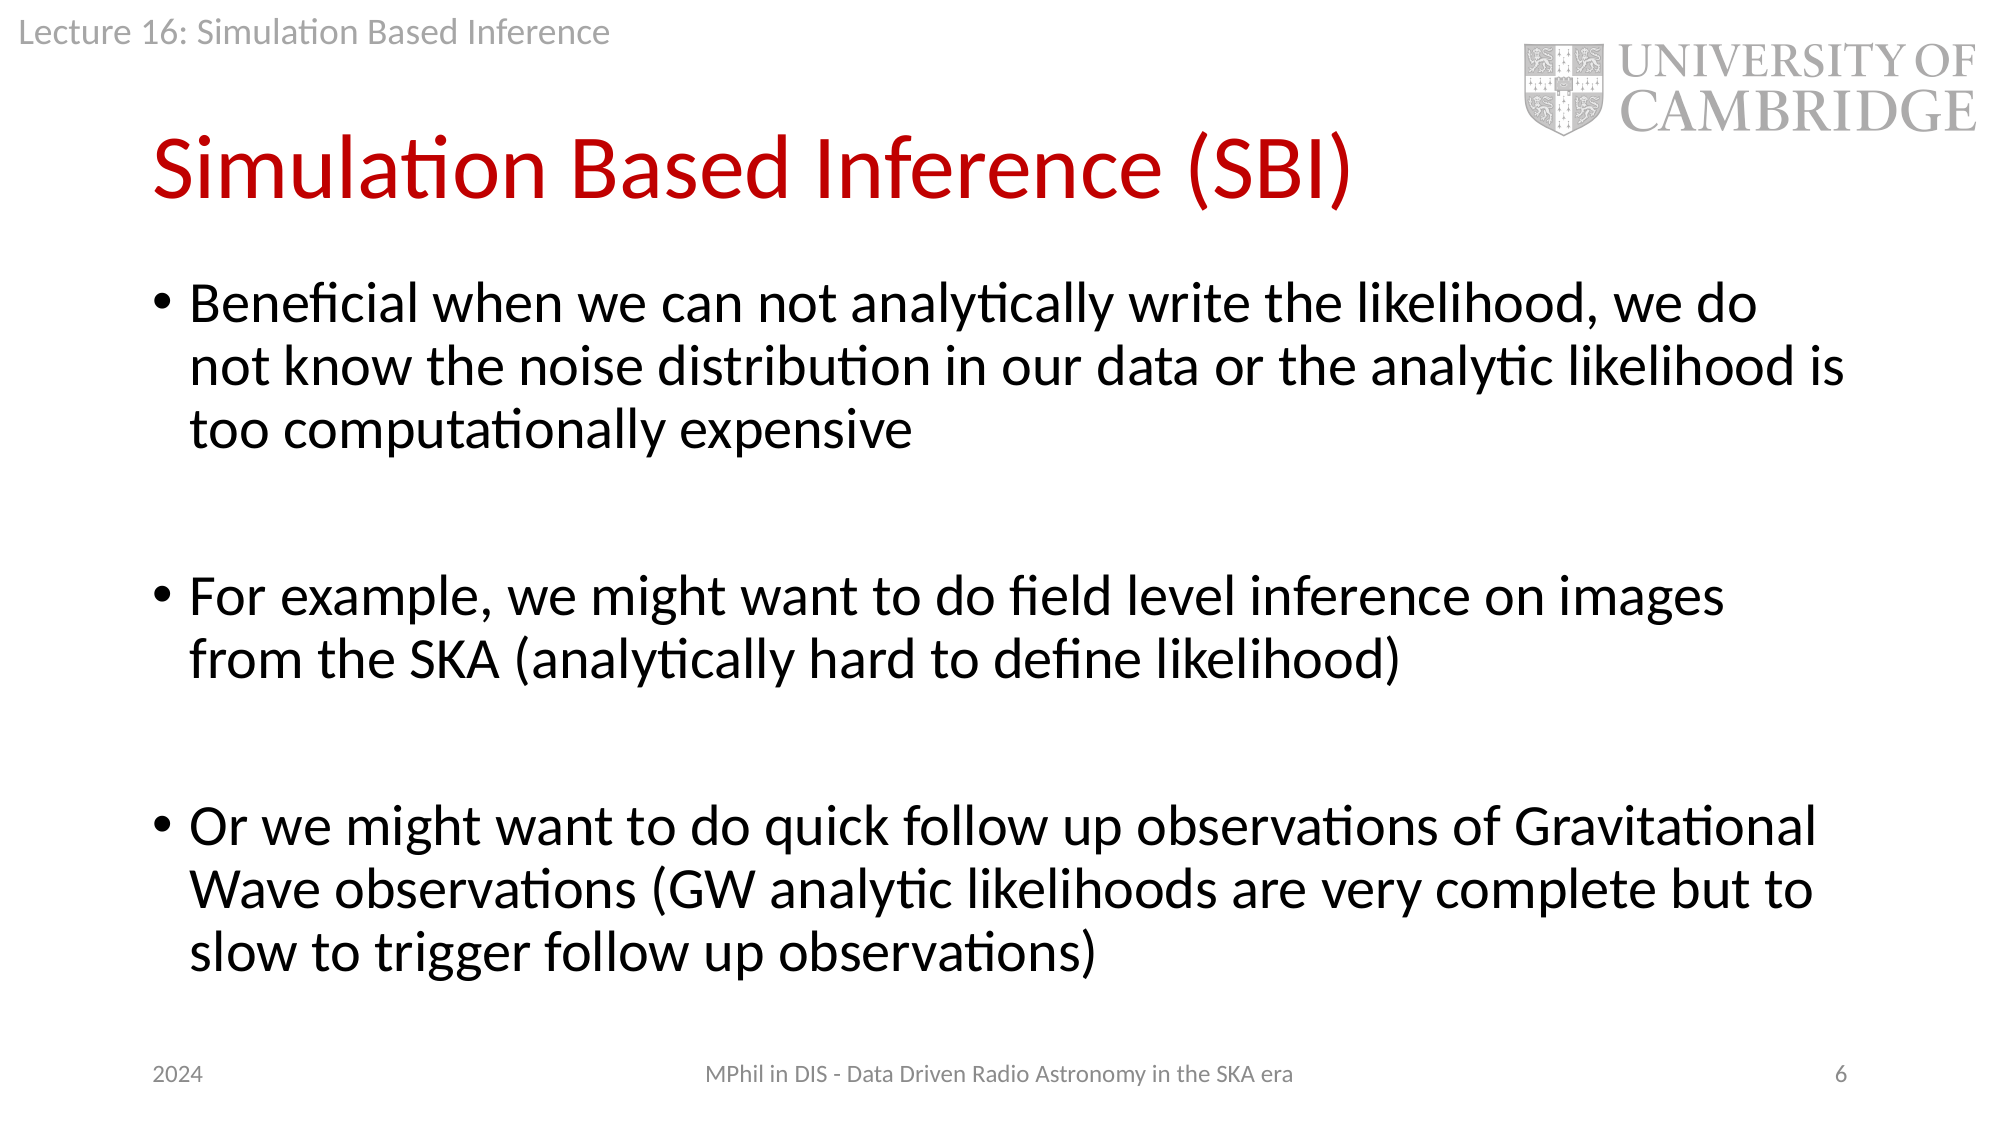

# Simulation Based Inference (SBI)
Beneficial when we can not analytically write the likelihood, we do not know the noise distribution in our data or the analytic likelihood is too computationally expensive

For example, we might want to do field level inference on images from the SKA (analytically hard to define likelihood)

Or we might want to do quick follow up observations of Gravitational Wave observations (GW analytic likelihoods are very complete but to slow to trigger follow up observations)
2024
MPhil in DIS - Data Driven Radio Astronomy in the SKA era
6